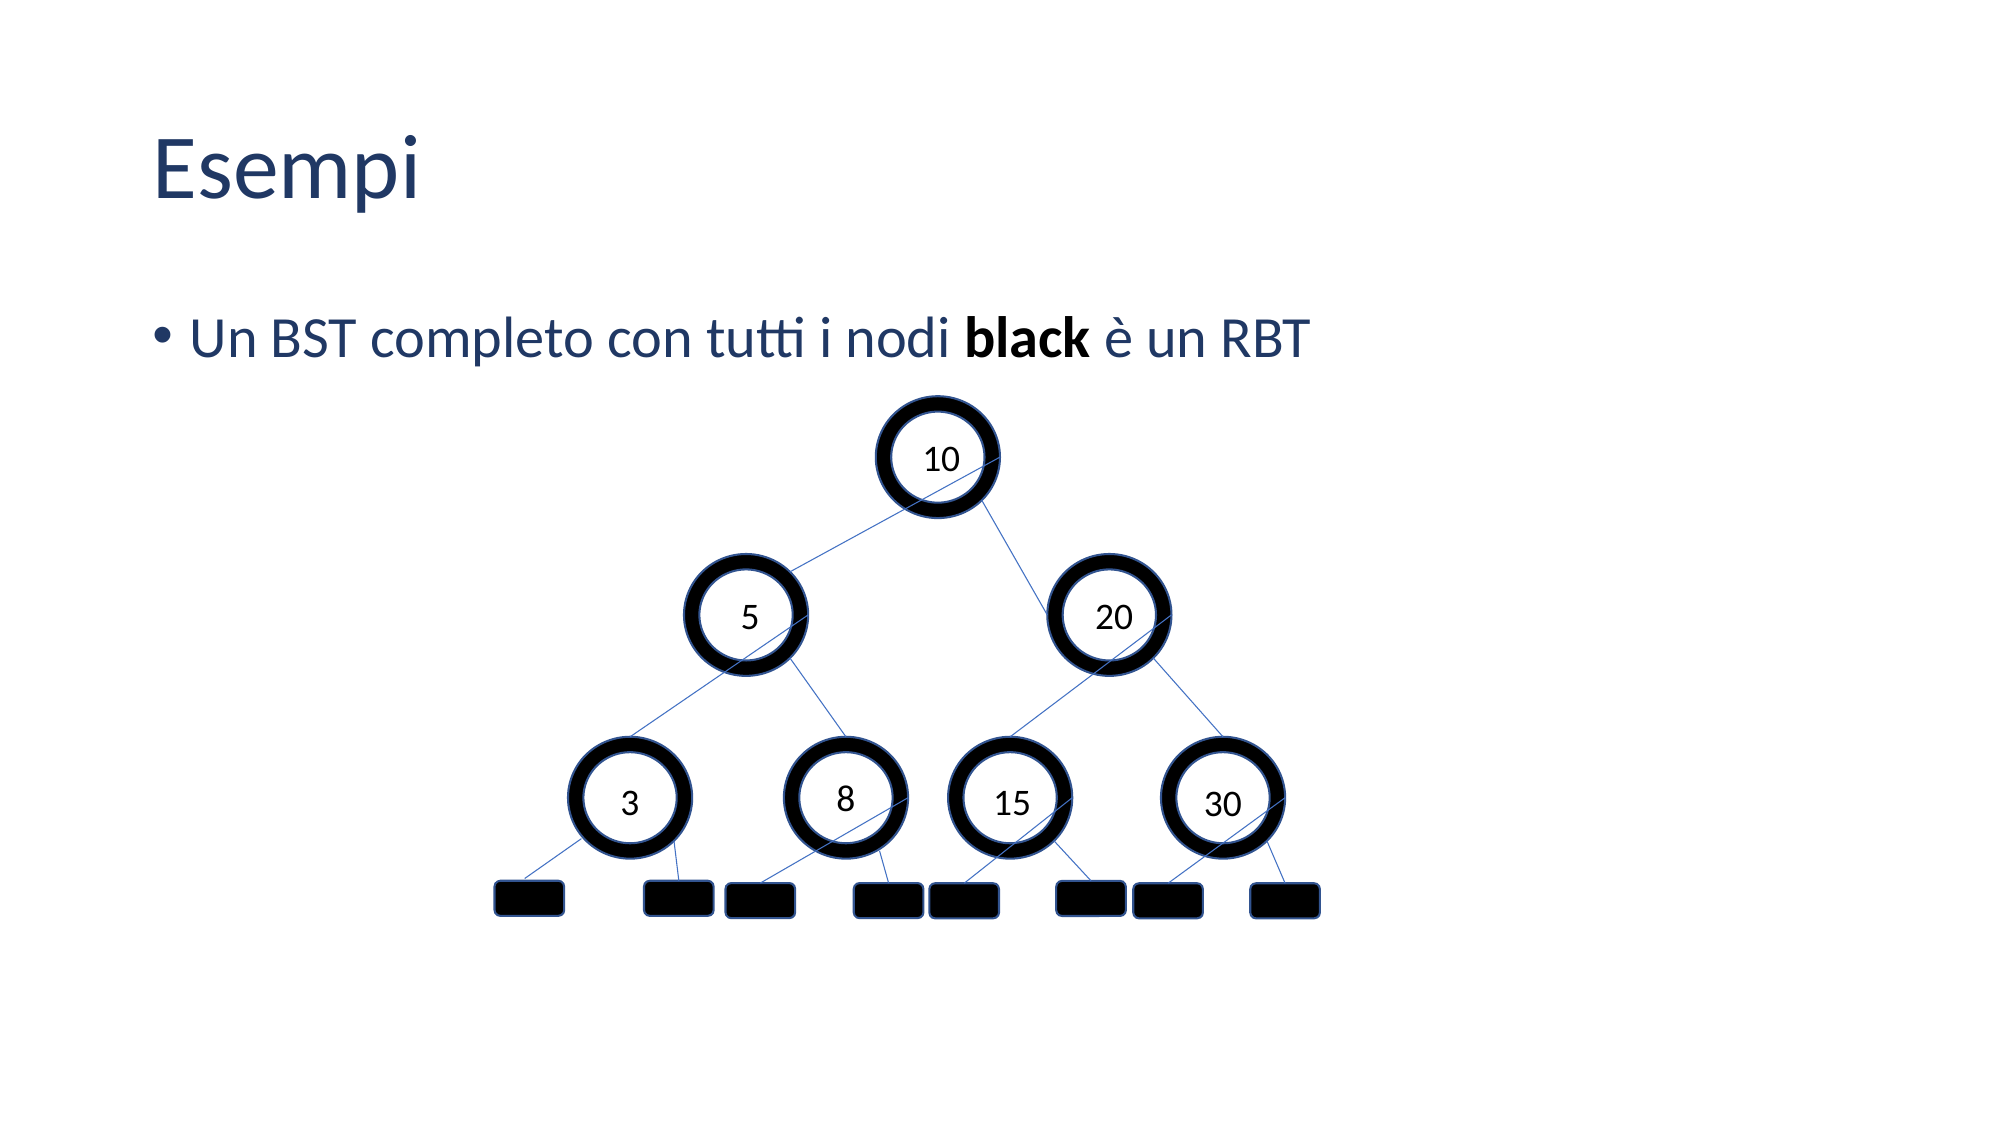

# Esempi
Un BST completo con tutti i nodi black è un RBT

10

5
20

8
3
15
30